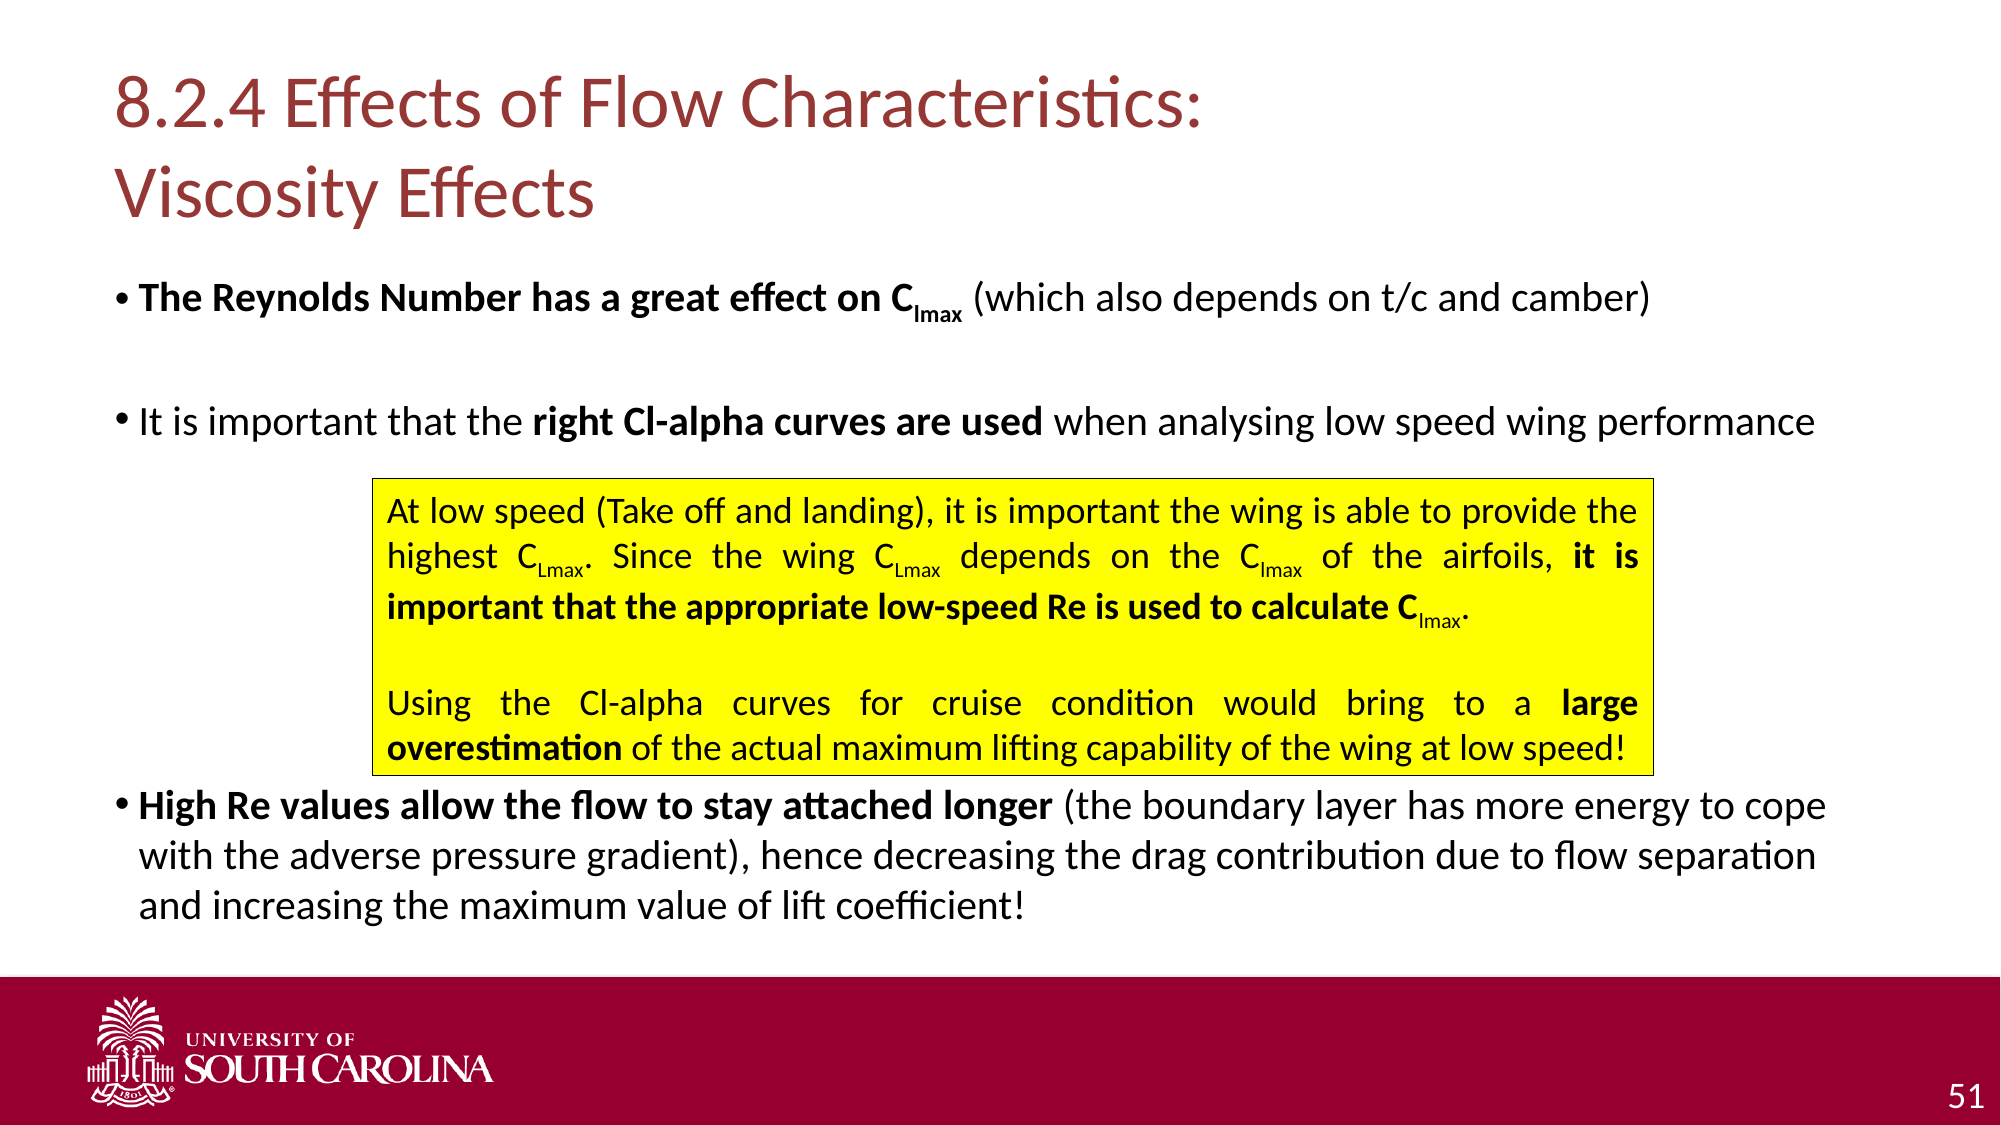

# 8.2.4 Effects of Flow Characteristics: Viscosity Effects
The Reynolds Number has a great effect on Clmax (which also depends on t/c and camber)

It is important that the right Cl-alpha curves are used when analysing low speed wing performance

High Re values allow the flow to stay attached longer (the boundary layer has more energy to cope with the adverse pressure gradient), hence decreasing the drag contribution due to flow separation and increasing the maximum value of lift coefficient!

At low speed (Take off and landing), it is important the wing is able to provide the highest CLmax. Since the wing CLmax depends on the Clmax of the airfoils, it is important that the appropriate low-speed Re is used to calculate Clmax.

Using the Cl-alpha curves for cruise condition would bring to a large overestimation of the actual maximum lifting capability of the wing at low speed!